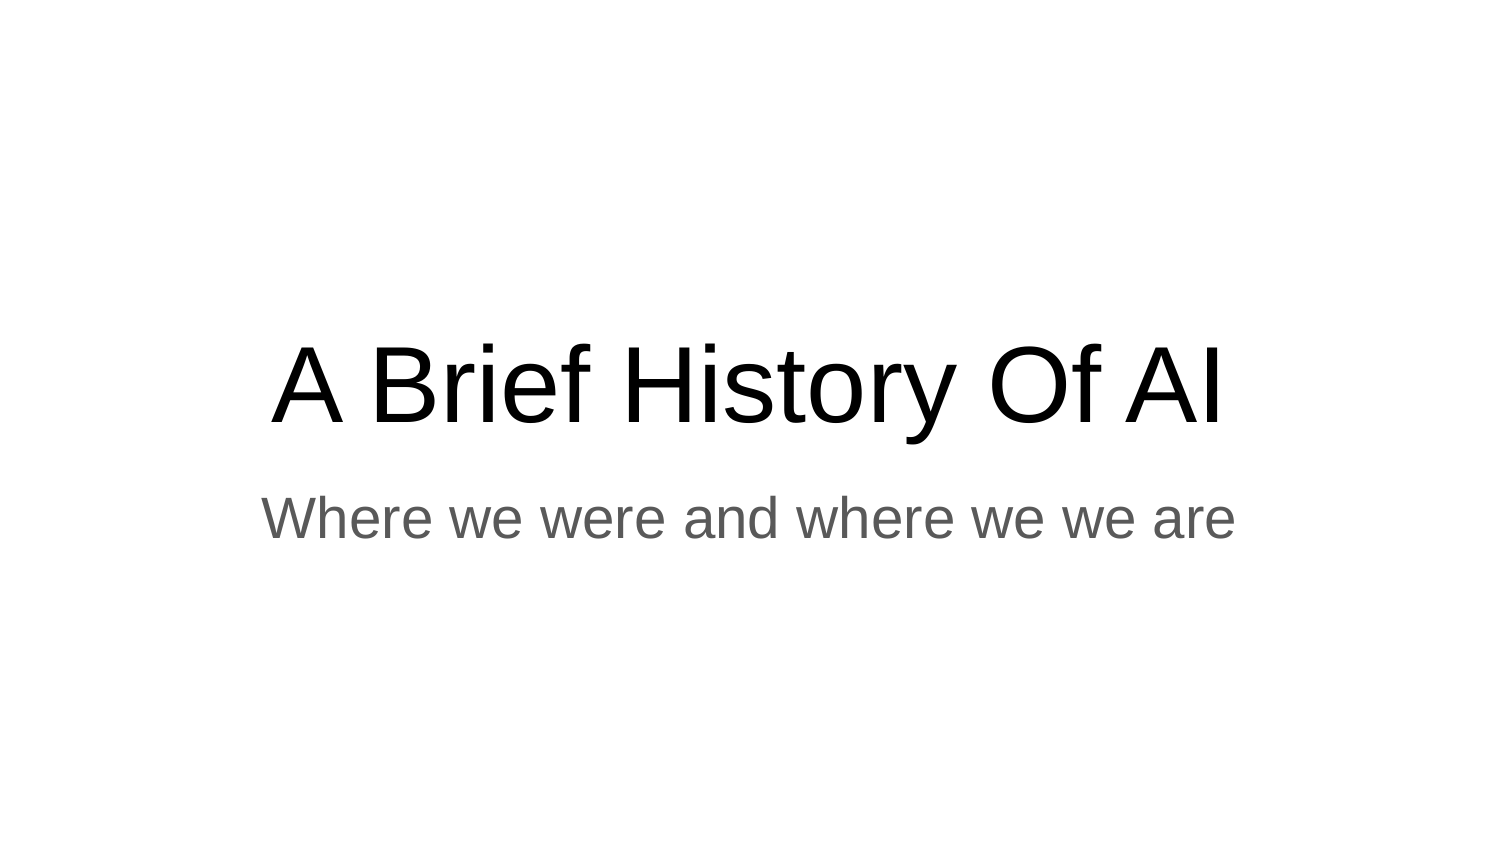

# A Brief History Of AI
Where we were and where we we are